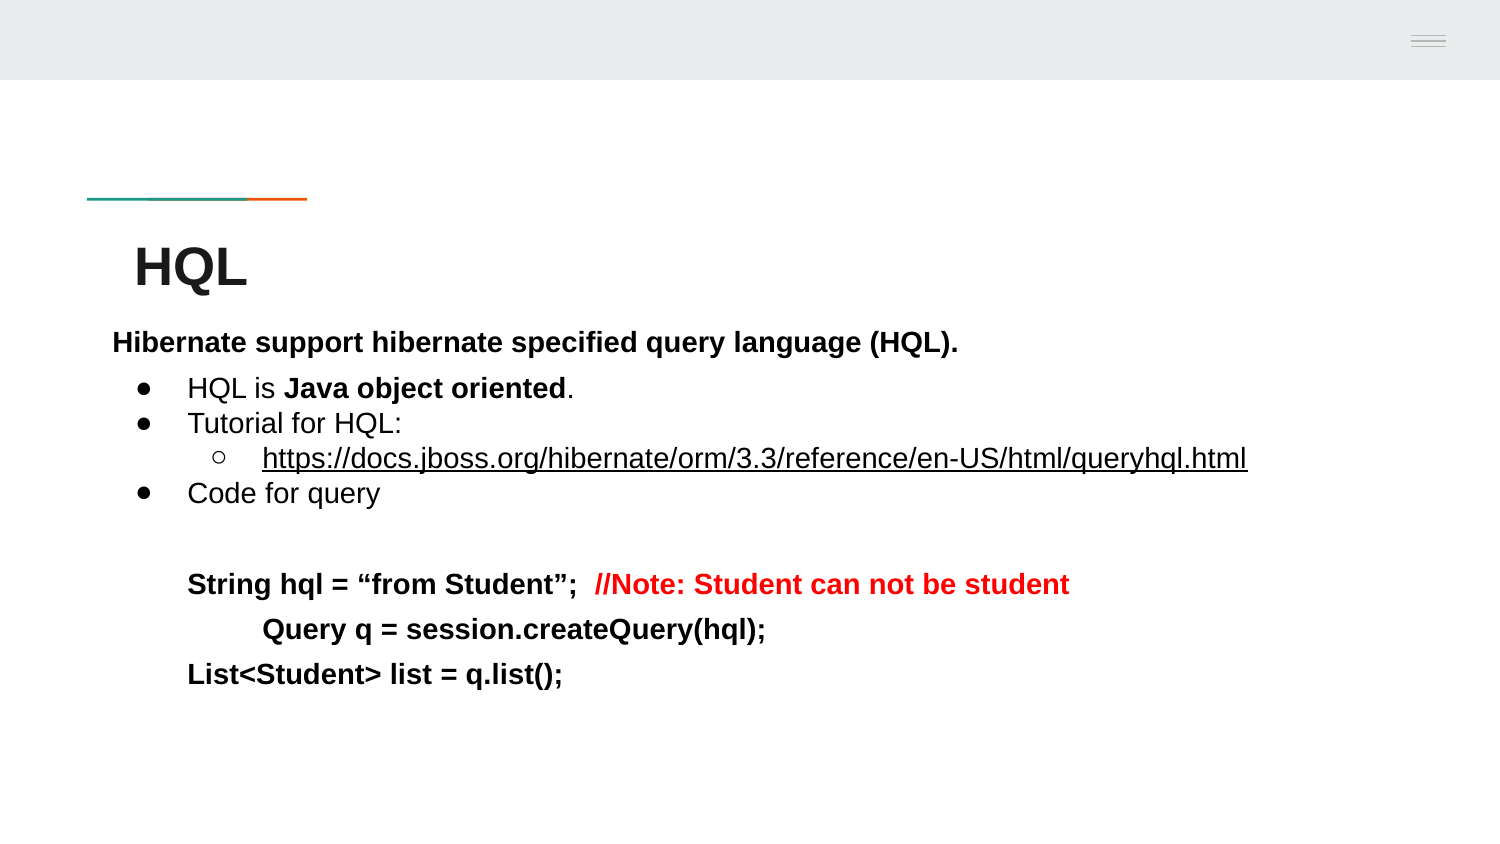

# HQL
Hibernate support hibernate specified query language (HQL).
HQL is Java object oriented.
Tutorial for HQL:
https://docs.jboss.org/hibernate/orm/3.3/reference/en-US/html/queryhql.html
Code for query

String hql = “from Student”;  //Note: Student can not be student
	Query q = session.createQuery(hql);
List<Student> list = q.list();